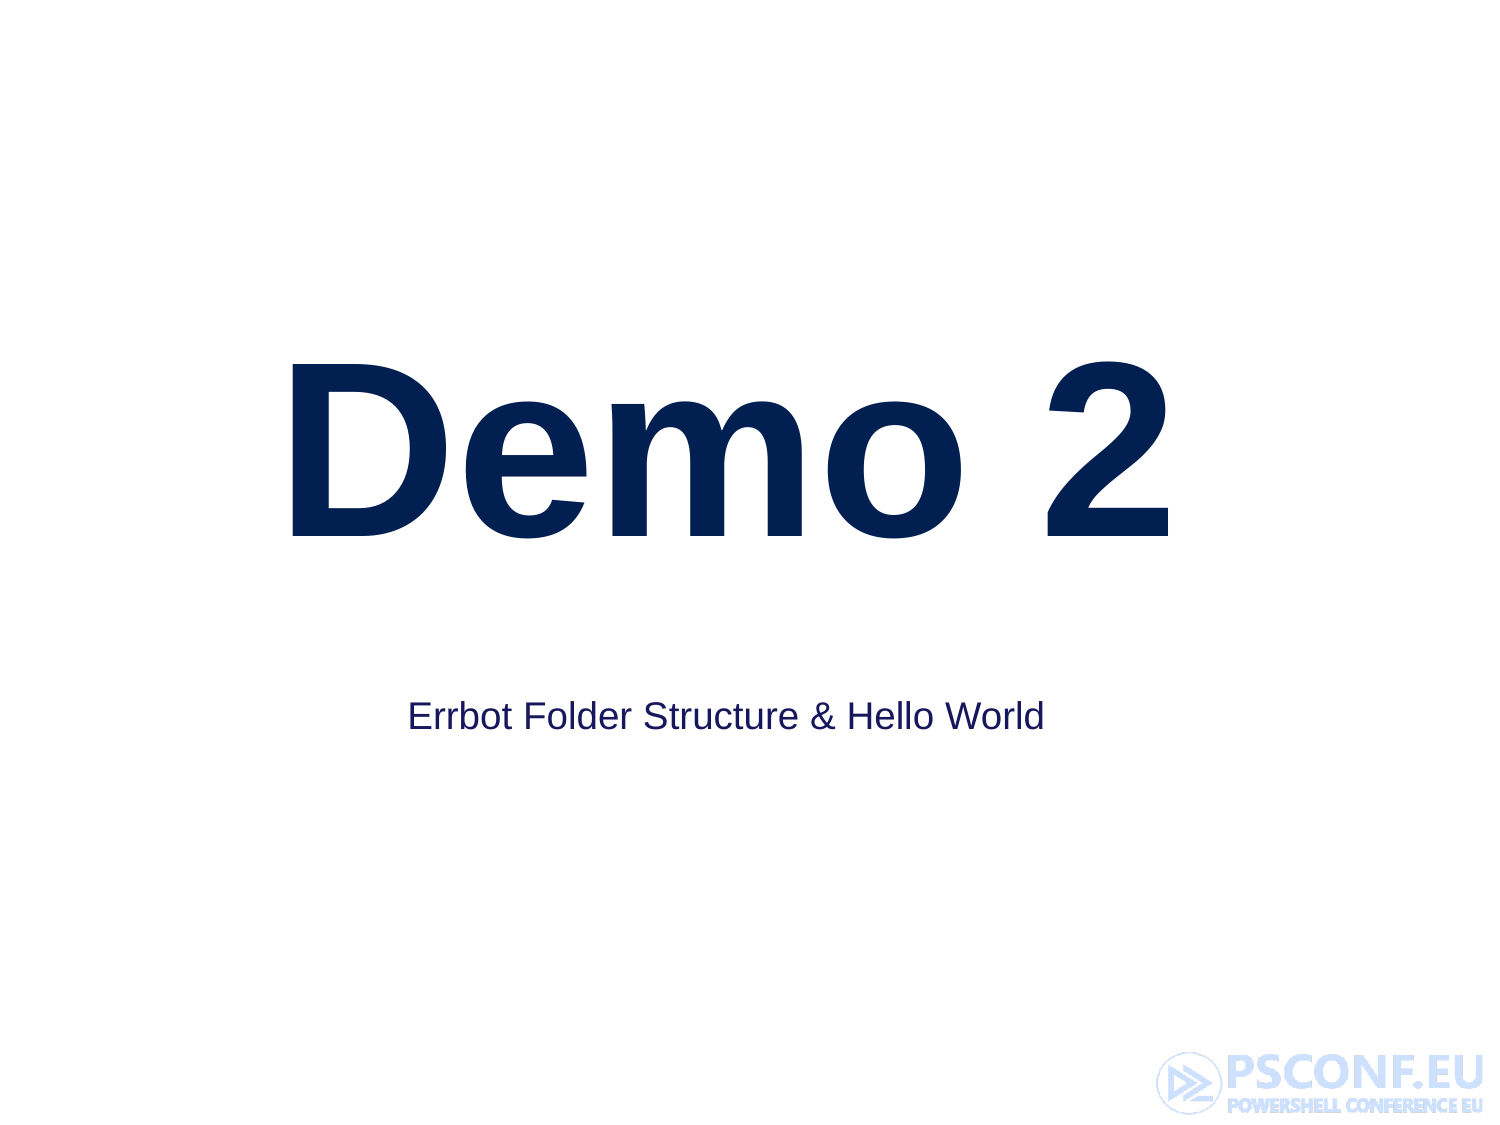

# Demo 2
Errbot Folder Structure & Hello World